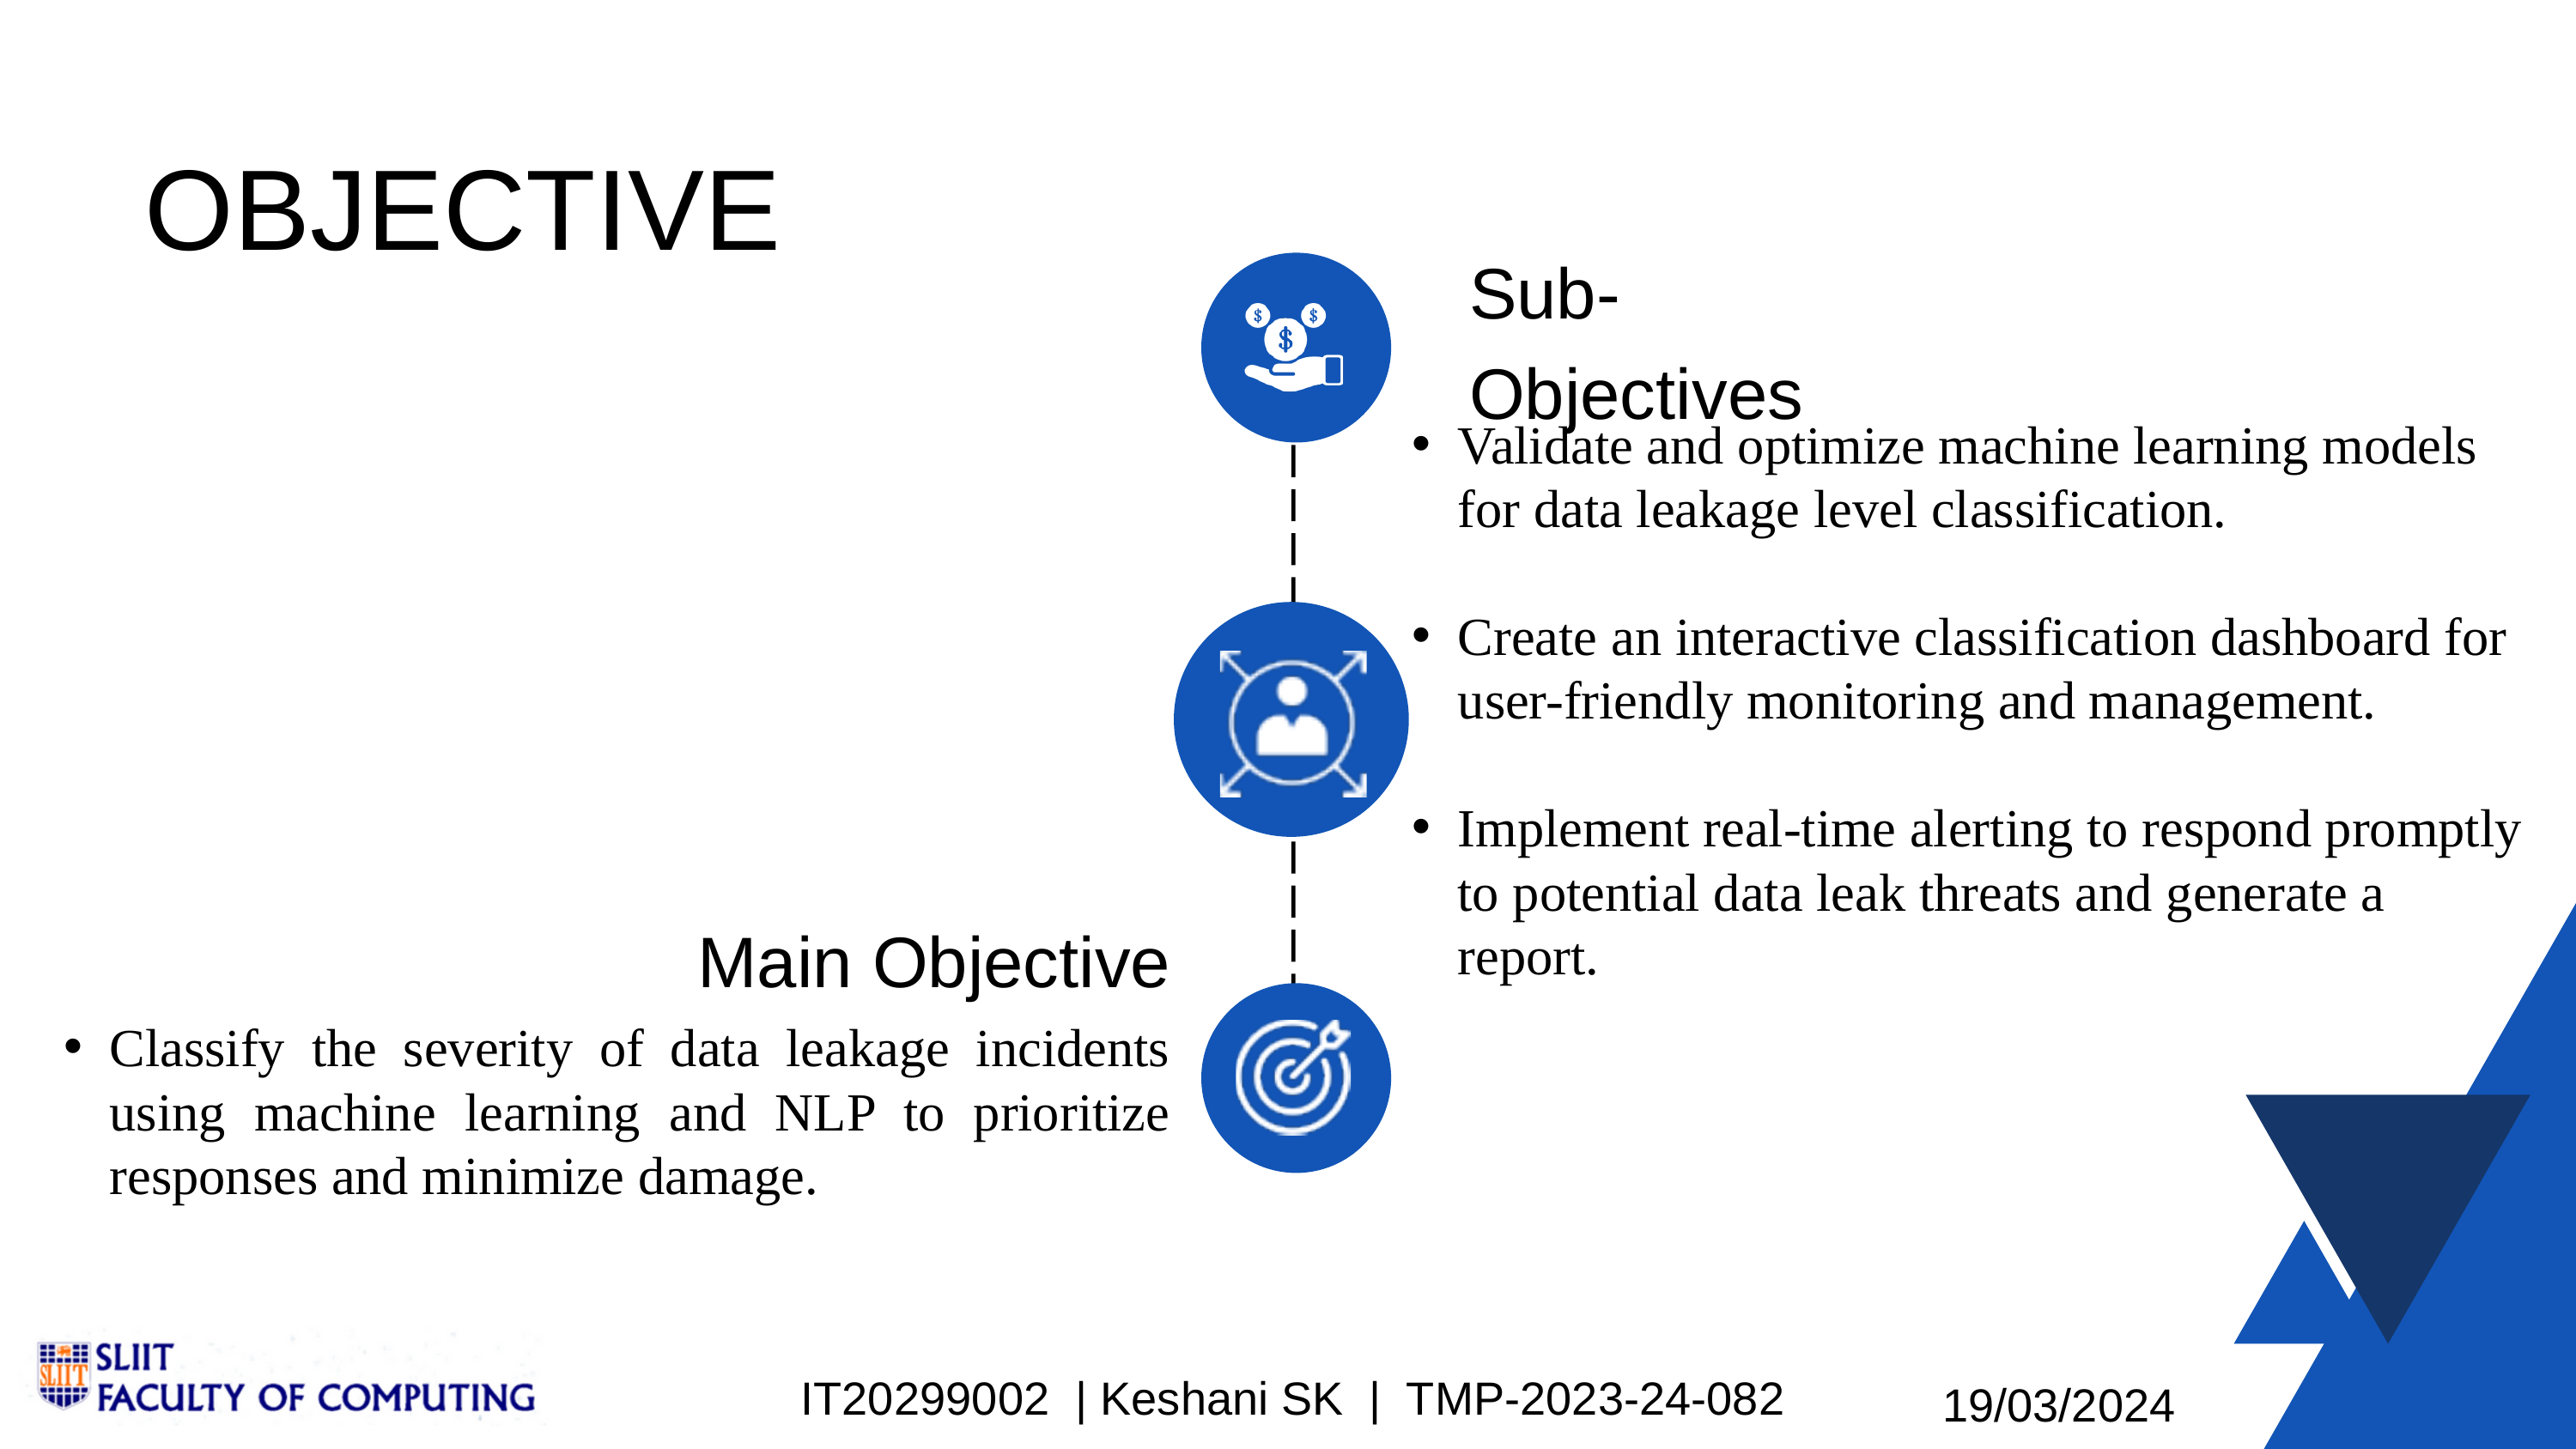

OBJECTIVE
Sub-Objectives

Validate and optimize machine learning models for data leakage level classification.

Create an interactive classification dashboard for user-friendly monitoring and management.

Implement real-time alerting to respond promptly to potential data leak threats and generate a report.

Main Objective

Classify the severity of data leakage incidents using machine learning and NLP to prioritize responses and minimize damage.

IT20299002  | Keshani SK  |  TMP-2023-24-082
19/03/2024